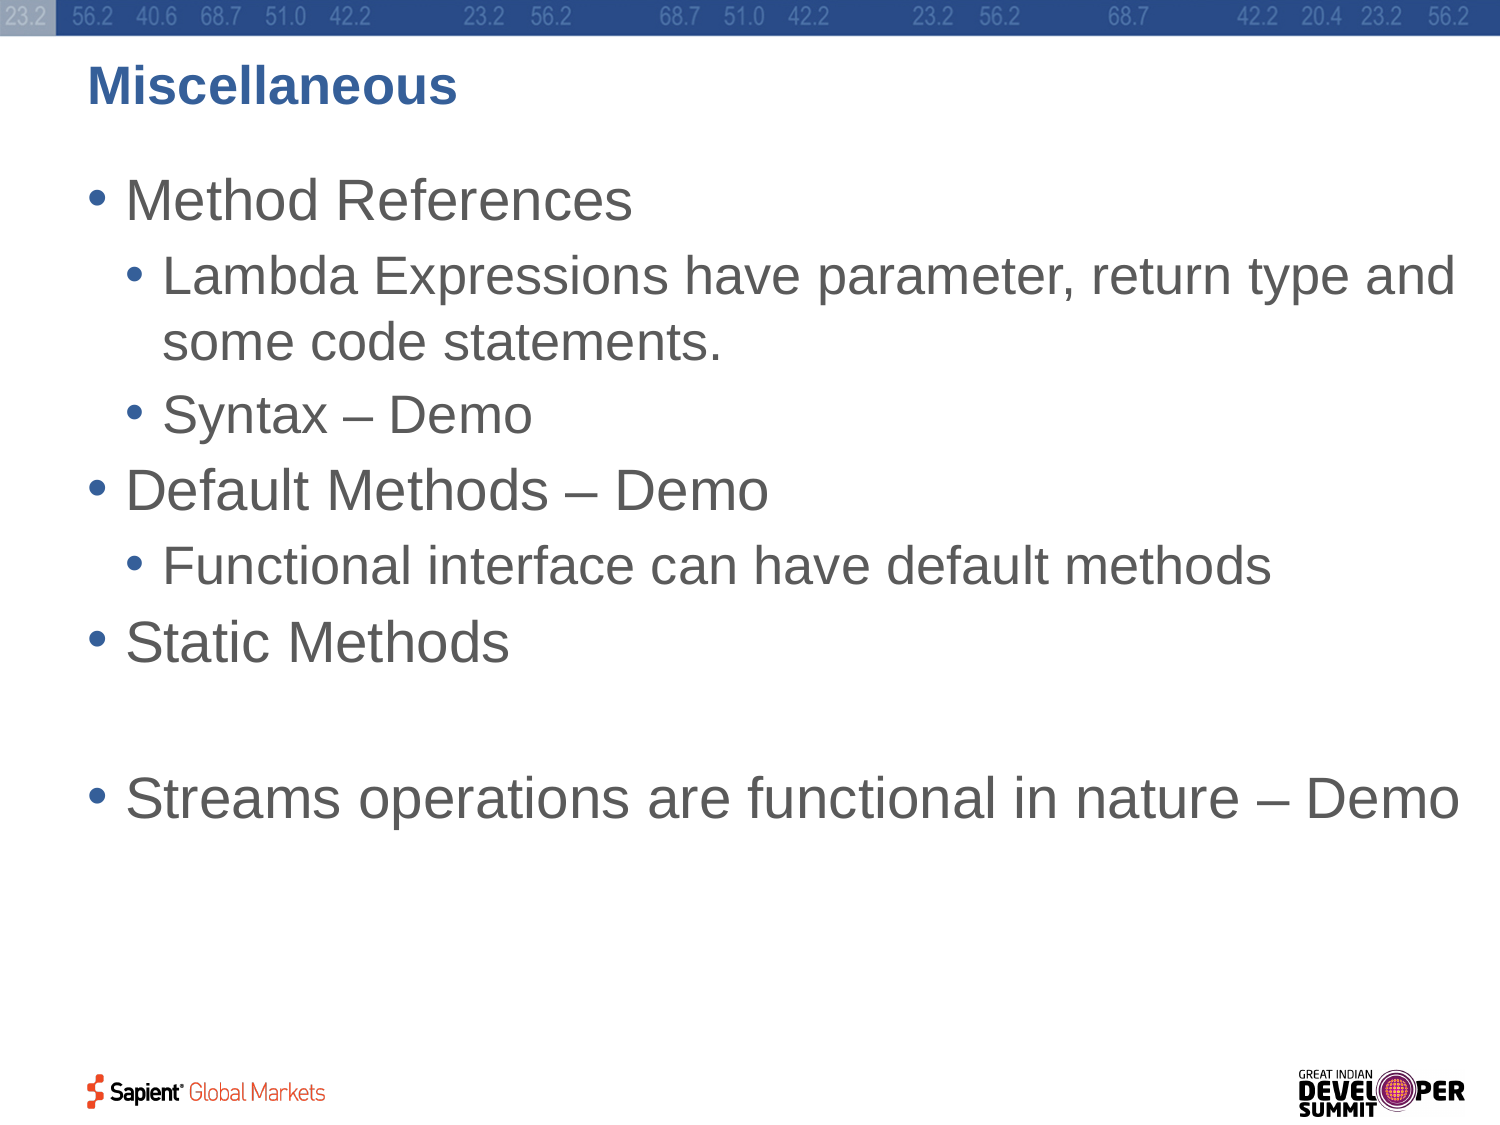

# Miscellaneous
Method References
Lambda Expressions have parameter, return type and some code statements.
Syntax – Demo
Default Methods – Demo
Functional interface can have default methods
Static Methods

Streams operations are functional in nature – Demo